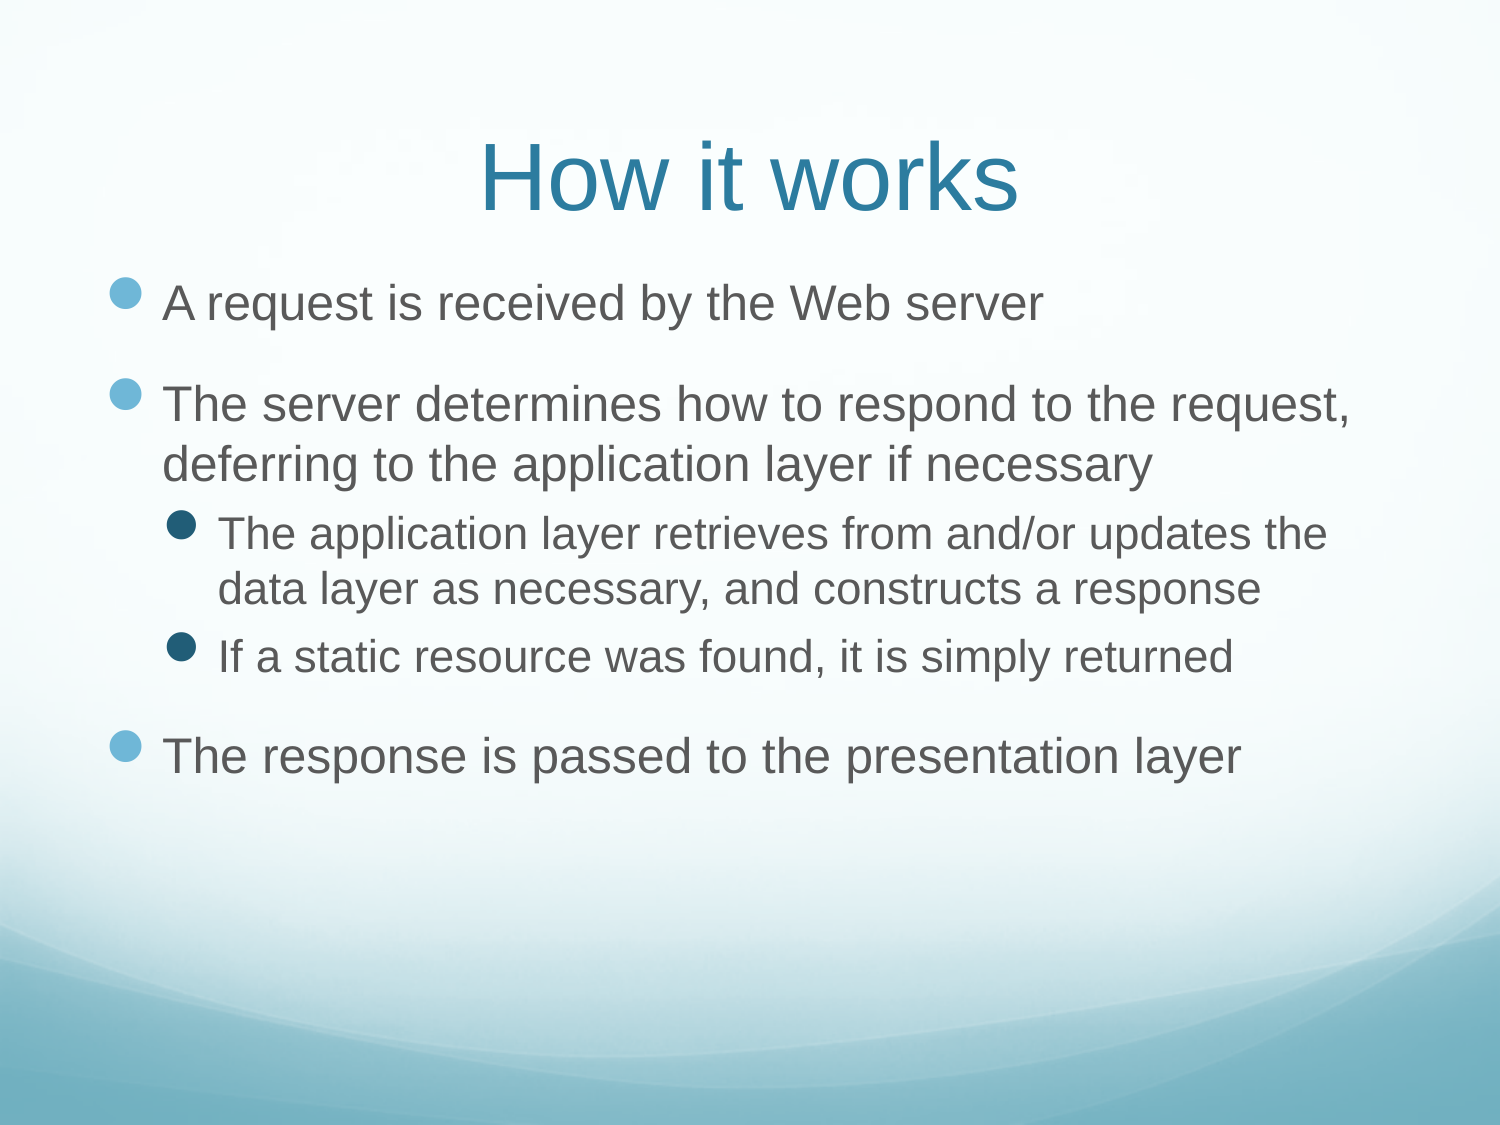

# How it works
A request is received by the Web server
The server determines how to respond to the request, deferring to the application layer if necessary
The application layer retrieves from and/or updates the data layer as necessary, and constructs a response
If a static resource was found, it is simply returned
The response is passed to the presentation layer